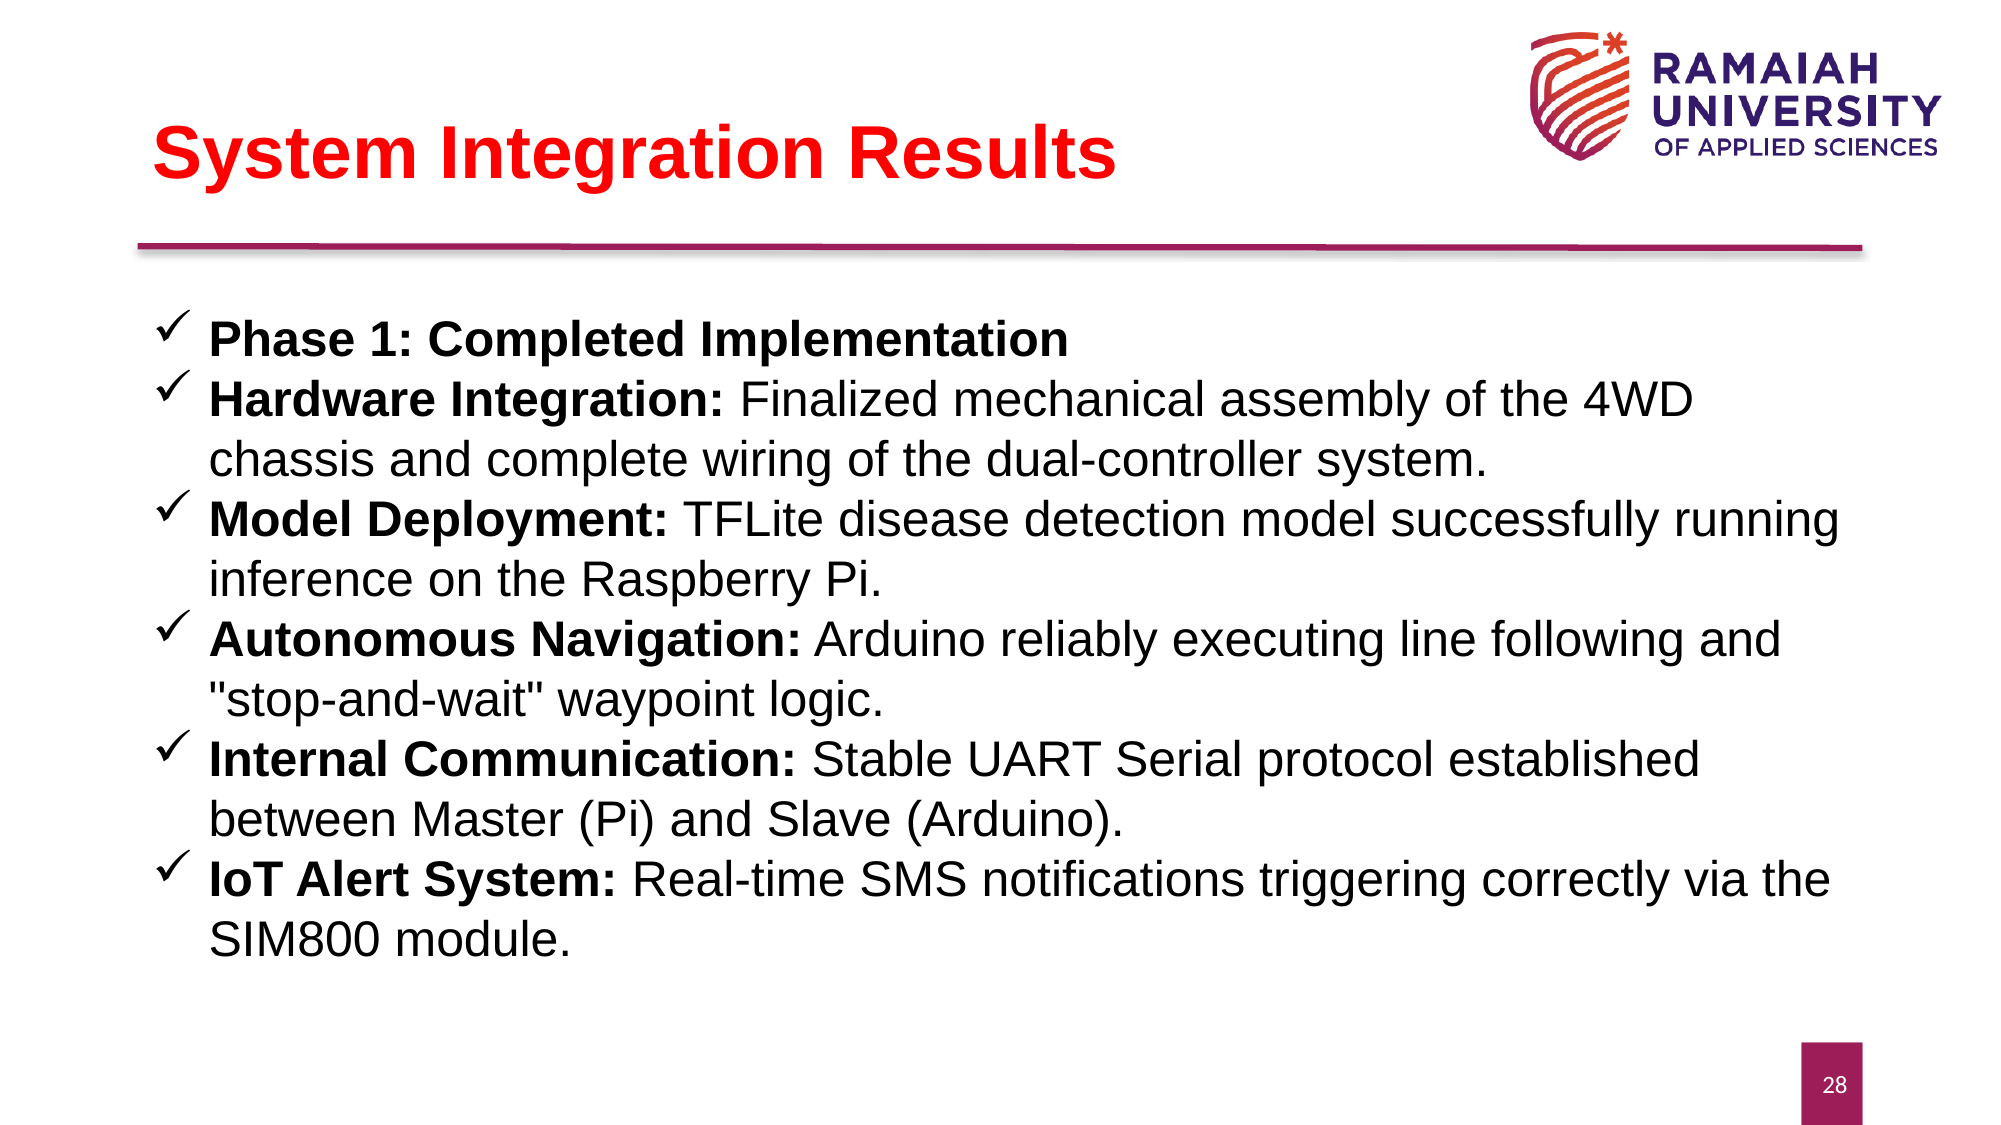

System Integration Results
Phase 1: Completed Implementation
Hardware Integration: Finalized mechanical assembly of the 4WD chassis and complete wiring of the dual-controller system.
Model Deployment: TFLite disease detection model successfully running inference on the Raspberry Pi.
Autonomous Navigation: Arduino reliably executing line following and "stop-and-wait" waypoint logic.
Internal Communication: Stable UART Serial protocol established between Master (Pi) and Slave (Arduino).
IoT Alert System: Real-time SMS notifications triggering correctly via the SIM800 module.